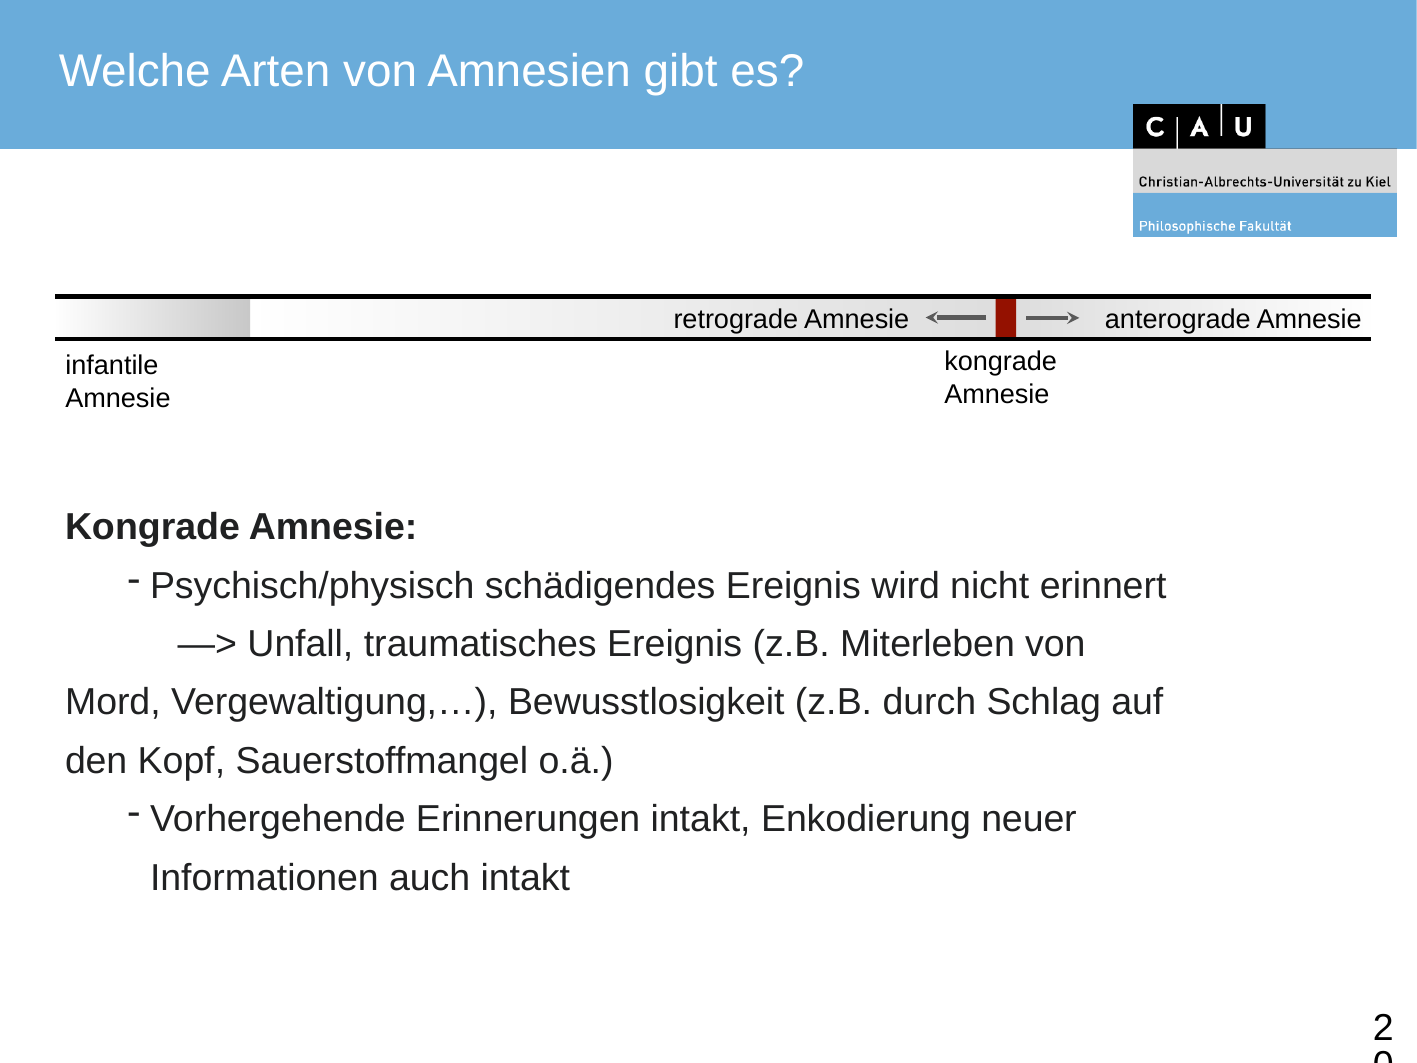

# Welche Arten von Amnesien gibt es?

retrograde Amnesie
anterograde Amnesie

kongrade
Amnesie
infantile
Amnesie
Kongrade Amnesie:
Psychisch/physisch schädigendes Ereignis wird nicht erinnert
—> Unfall, traumatisches Ereignis (z.B. Miterleben von Mord, Vergewaltigung,…), Bewusstlosigkeit (z.B. durch Schlag auf den Kopf, Sauerstoffmangel o.ä.)
Vorhergehende Erinnerungen intakt, Enkodierung neuer Informationen auch intakt

20

Psy_B_7-2: funktionelle Neuroanatomie, Merle Schuckart (schuckart@psychologie.uni-kiel.de), SoSe 2021